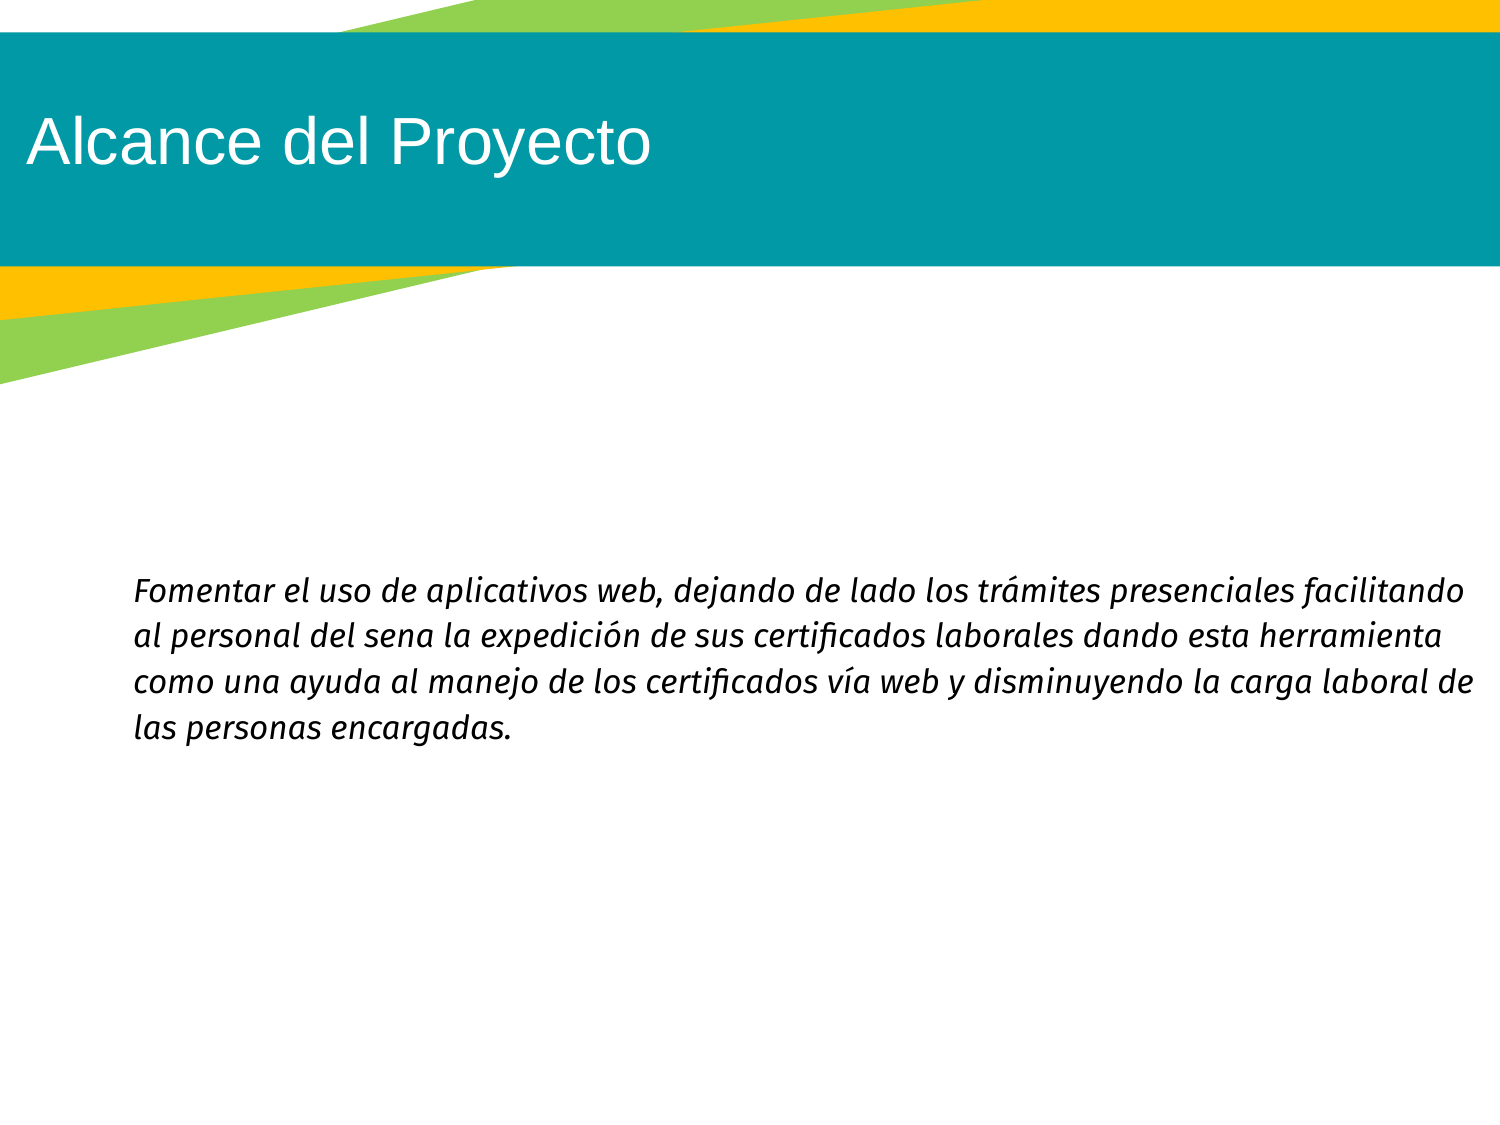

Alcance del Proyecto

Fomentar el uso de aplicativos web, dejando de lado los trámites presenciales facilitando al personal del sena la expedición de sus certificados laborales dando esta herramienta como una ayuda al manejo de los certificados vía web y disminuyendo la carga laboral de las personas encargadas.